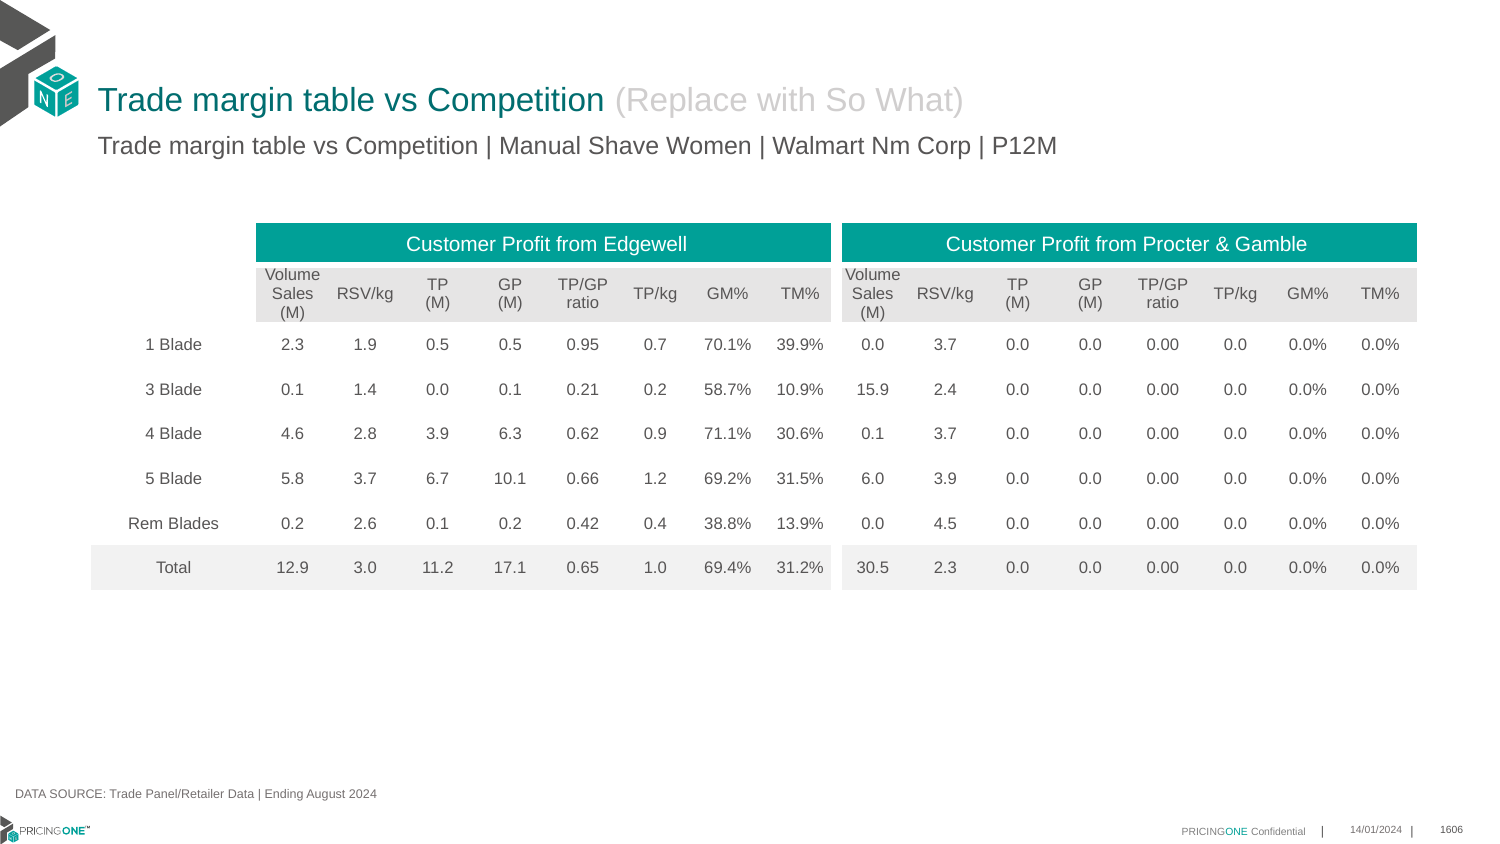

# Trade margin table vs Competition (Replace with So What)
Trade margin table vs Competition | Manual Shave Women | Walmart Nm Corp | P12M
|  | Customer Profit from Edgewell |  |  |  |  |  |  |  | Customer Profit from Procter & Gamble |  |  |  |  |  |  |  |
| --- | --- | --- | --- | --- | --- | --- | --- | --- | --- | --- | --- | --- | --- | --- | --- | --- |
|  | Volume Sales (M) | RSV/kg | TP (M) | GP (M) | TP/GP ratio | TP/kg | GM% | TM% | Volume Sales (M) | RSV/kg | TP (M) | GP (M) | TP/GP ratio | TP/kg | GM% | TM% |
| 1 Blade | 2.3 | 1.9 | 0.5 | 0.5 | 0.95 | 0.7 | 70.1% | 39.9% | 0.0 | 3.7 | 0.0 | 0.0 | 0.00 | 0.0 | 0.0% | 0.0% |
| 3 Blade | 0.1 | 1.4 | 0.0 | 0.1 | 0.21 | 0.2 | 58.7% | 10.9% | 15.9 | 2.4 | 0.0 | 0.0 | 0.00 | 0.0 | 0.0% | 0.0% |
| 4 Blade | 4.6 | 2.8 | 3.9 | 6.3 | 0.62 | 0.9 | 71.1% | 30.6% | 0.1 | 3.7 | 0.0 | 0.0 | 0.00 | 0.0 | 0.0% | 0.0% |
| 5 Blade | 5.8 | 3.7 | 6.7 | 10.1 | 0.66 | 1.2 | 69.2% | 31.5% | 6.0 | 3.9 | 0.0 | 0.0 | 0.00 | 0.0 | 0.0% | 0.0% |
| Rem Blades | 0.2 | 2.6 | 0.1 | 0.2 | 0.42 | 0.4 | 38.8% | 13.9% | 0.0 | 4.5 | 0.0 | 0.0 | 0.00 | 0.0 | 0.0% | 0.0% |
| Total | 12.9 | 3.0 | 11.2 | 17.1 | 0.65 | 1.0 | 69.4% | 31.2% | 30.5 | 2.3 | 0.0 | 0.0 | 0.00 | 0.0 | 0.0% | 0.0% |
DATA SOURCE: Trade Panel/Retailer Data | Ending August 2024

14/01/2024
1606